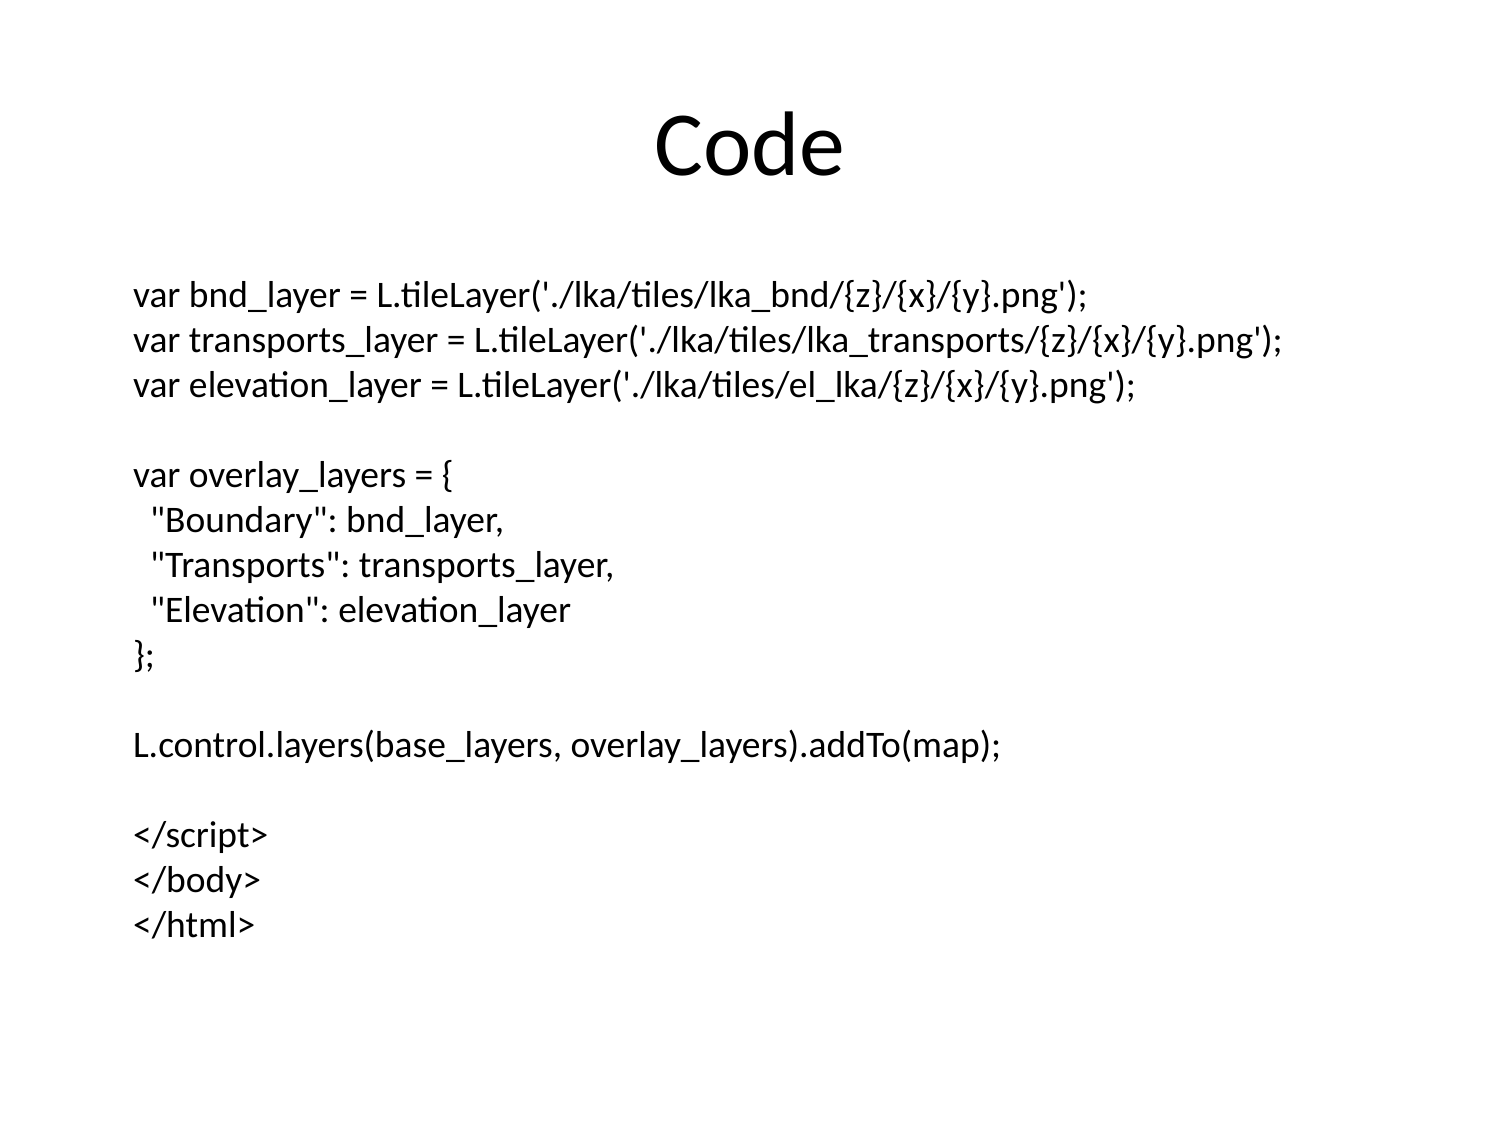

# Code
var bnd_layer = L.tileLayer('./lka/tiles/lka_bnd/{z}/{x}/{y}.png');
var transports_layer = L.tileLayer('./lka/tiles/lka_transports/{z}/{x}/{y}.png');
var elevation_layer = L.tileLayer('./lka/tiles/el_lka/{z}/{x}/{y}.png');

var overlay_layers = {
  "Boundary": bnd_layer,
  "Transports": transports_layer,
  "Elevation": elevation_layer
};

L.control.layers(base_layers, overlay_layers).addTo(map);

</script>
</body>
</html>